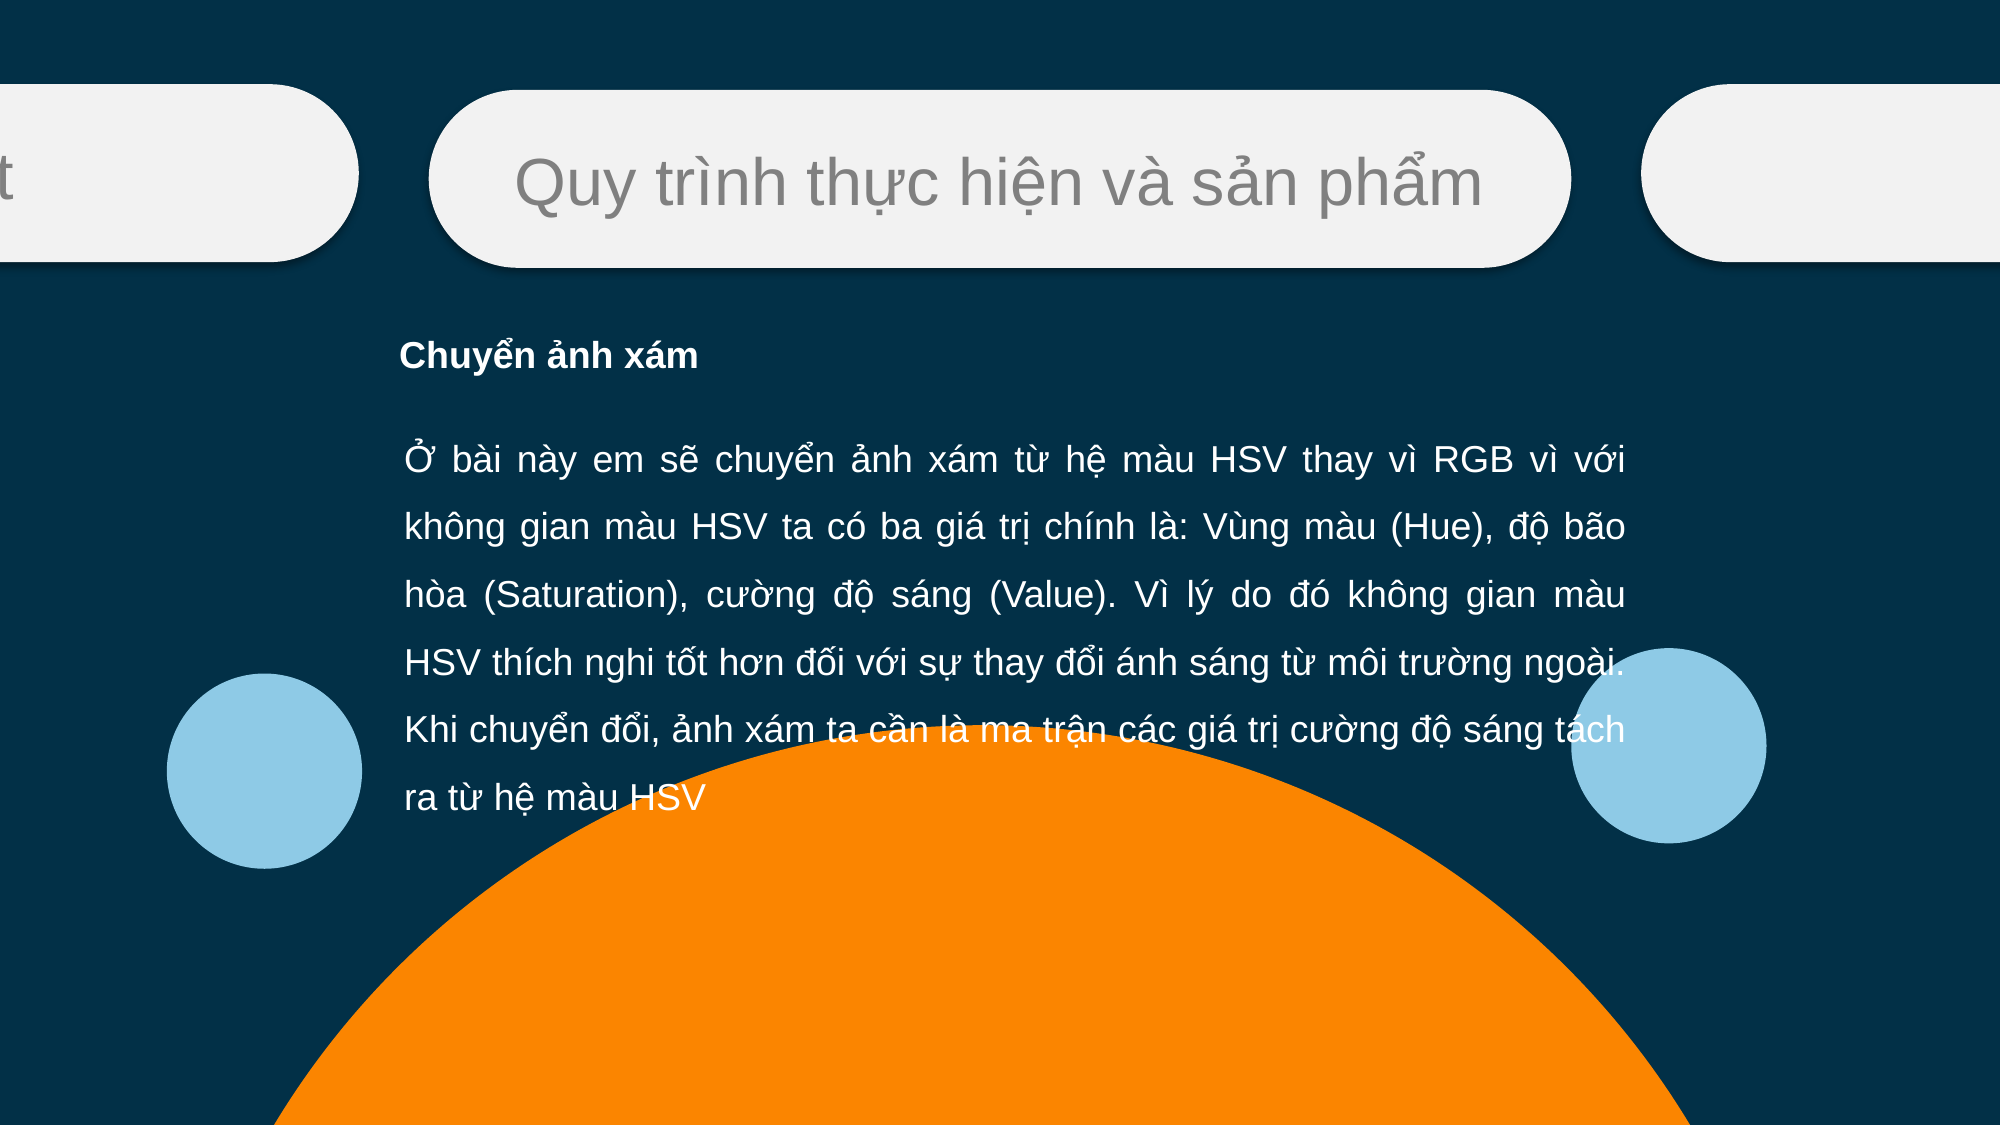

Cơ sở lý thuyết
Kết luận
Quy trình thực hiện và sản phẩm
Nội dung 1
Chuyển ảnh xám
Ở bài này em sẽ chuyển ảnh xám từ hệ màu HSV thay vì RGB vì với không gian màu HSV ta có ba giá trị chính là: Vùng màu (Hue), độ bão hòa (Saturation), cường độ sáng (Value). Vì lý do đó không gian màu HSV thích nghi tốt hơn đối với sự thay đổi ánh sáng từ môi trường ngoài. Khi chuyển đổi, ảnh xám ta cần là ma trận các giá trị cường độ sáng tách ra từ hệ màu HSV